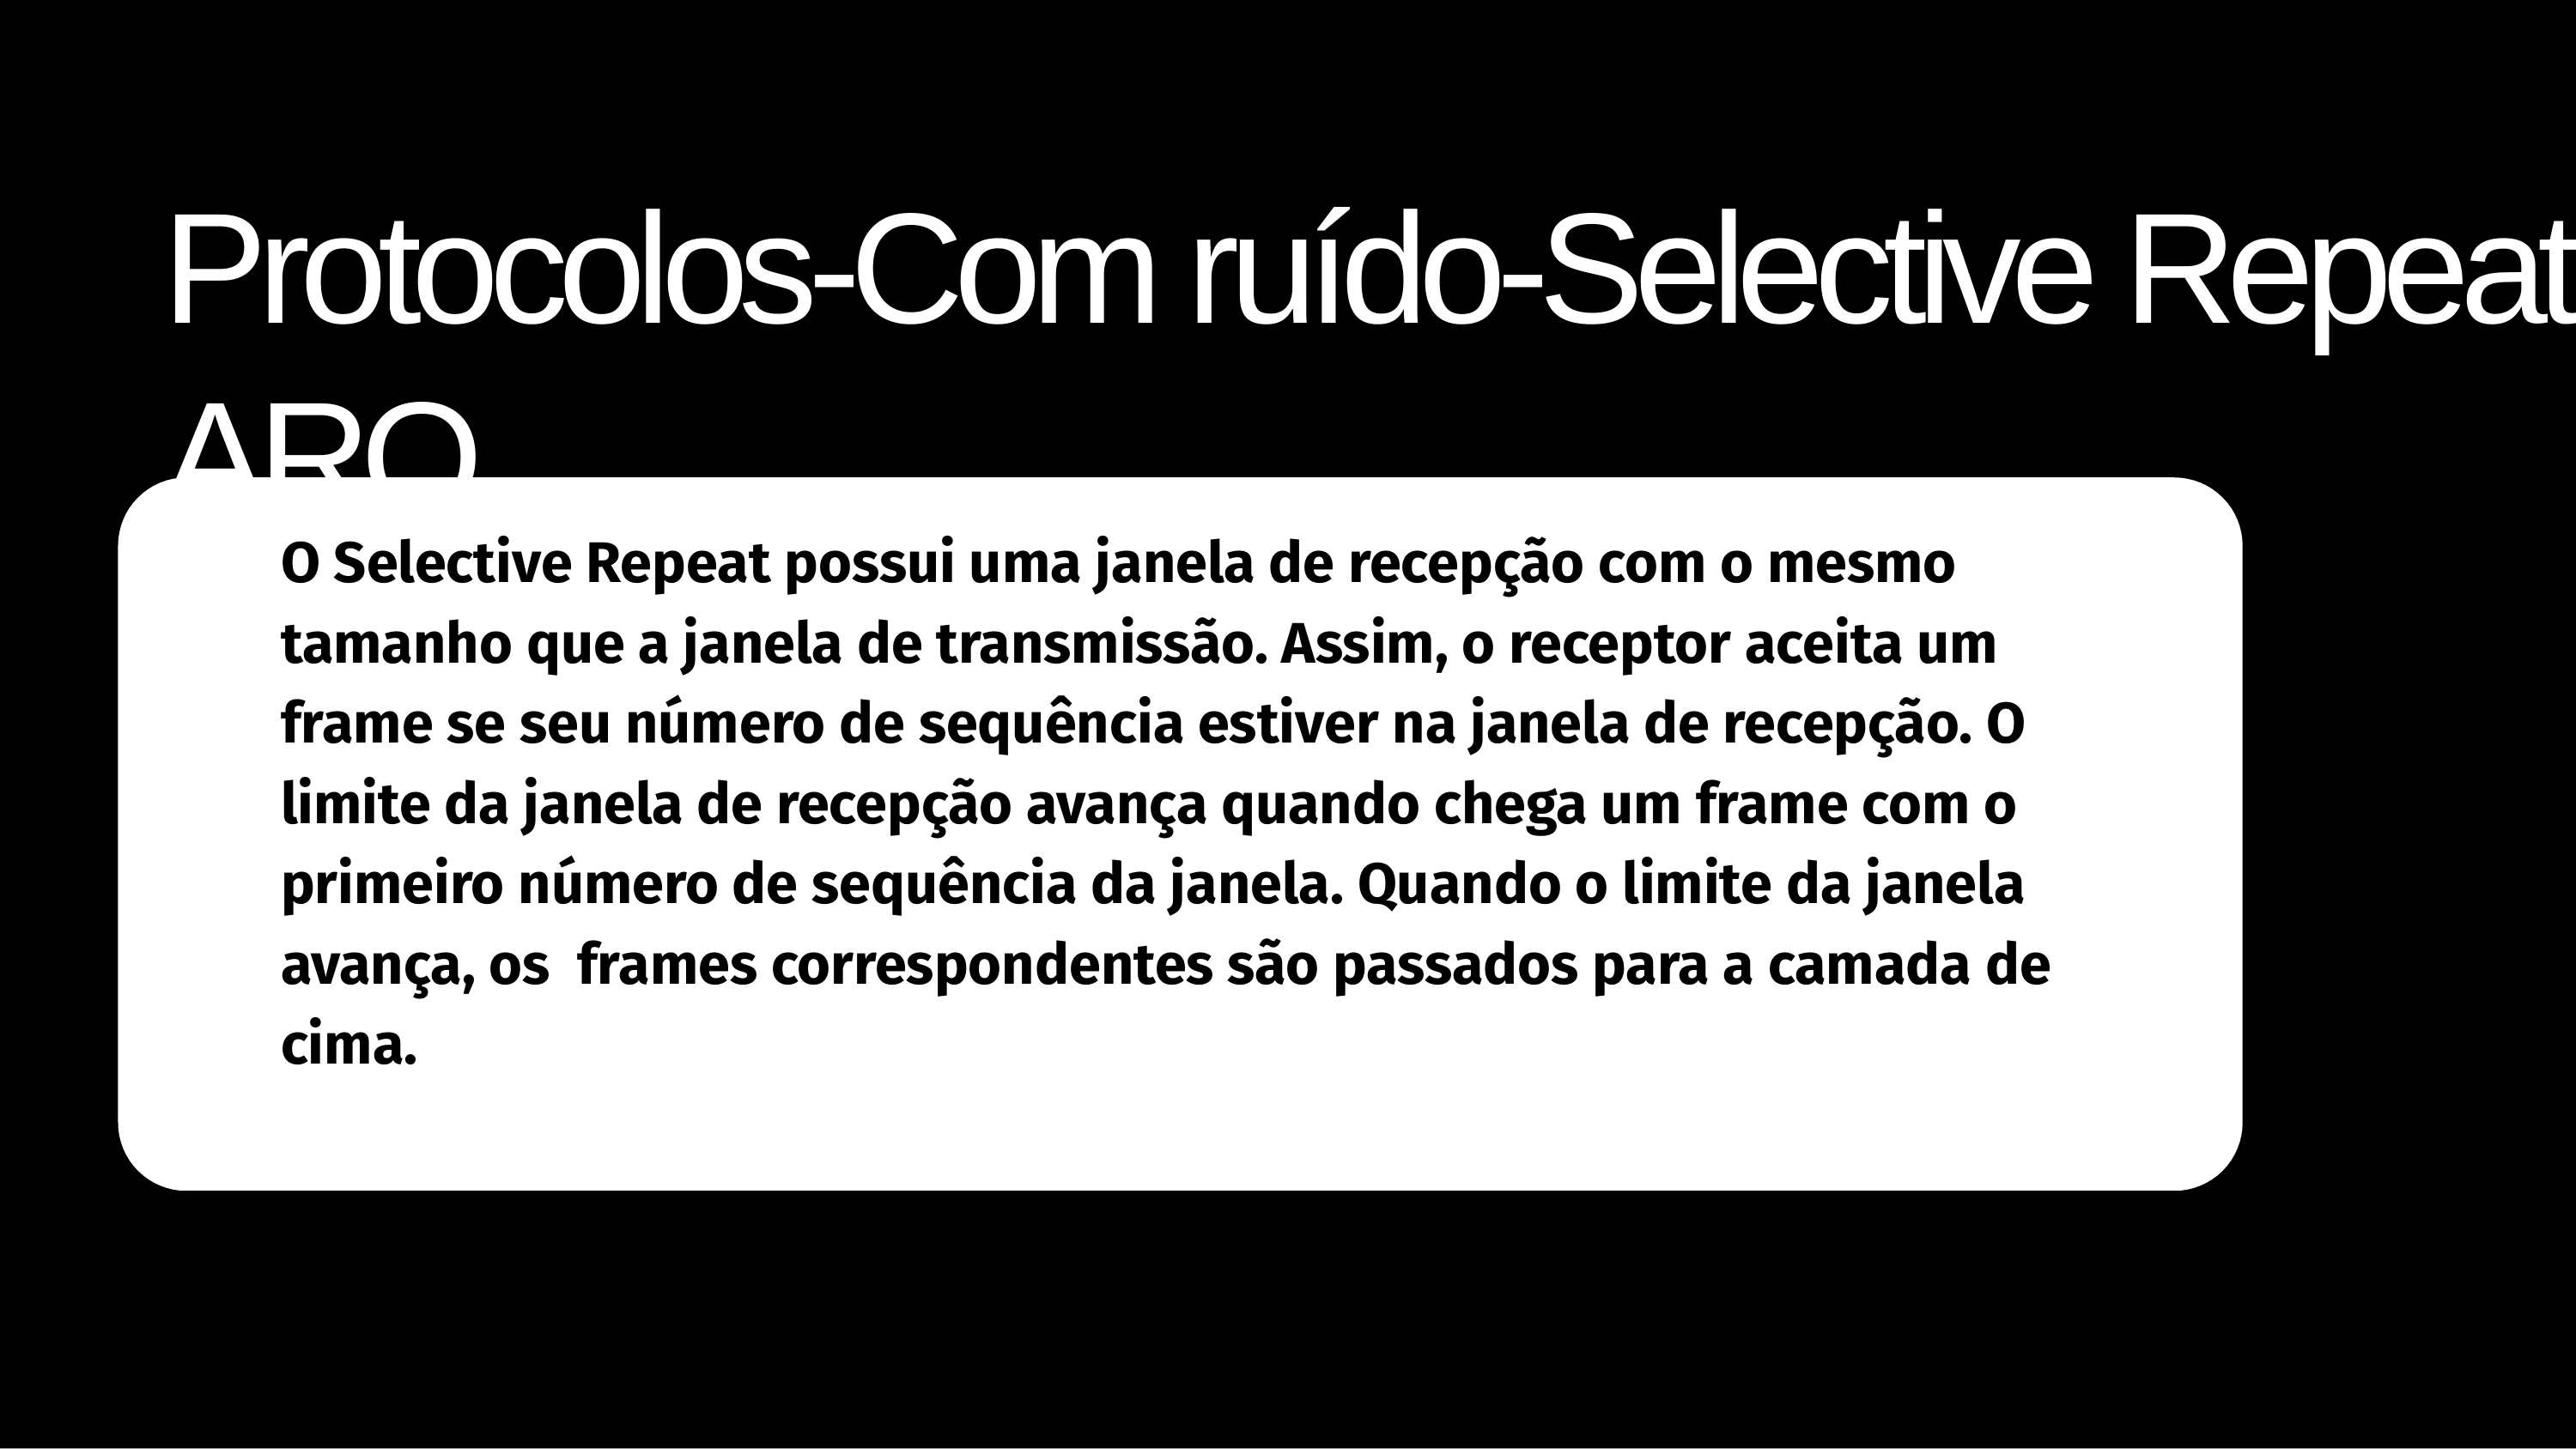

# Protocolos-Com ruído-Selective Repeat ARQ

O Selective Repeat possui uma janela de recepção com o mesmo tamanho que a janela de transmissão. Assim, o receptor aceita um frame se seu número de sequência estiver na janela de recepção. O limite da janela de recepção avança quando chega um frame com o primeiro número de sequência da janela. Quando o limite da janela avança, os  frames correspondentes são passados para a camada de cima.